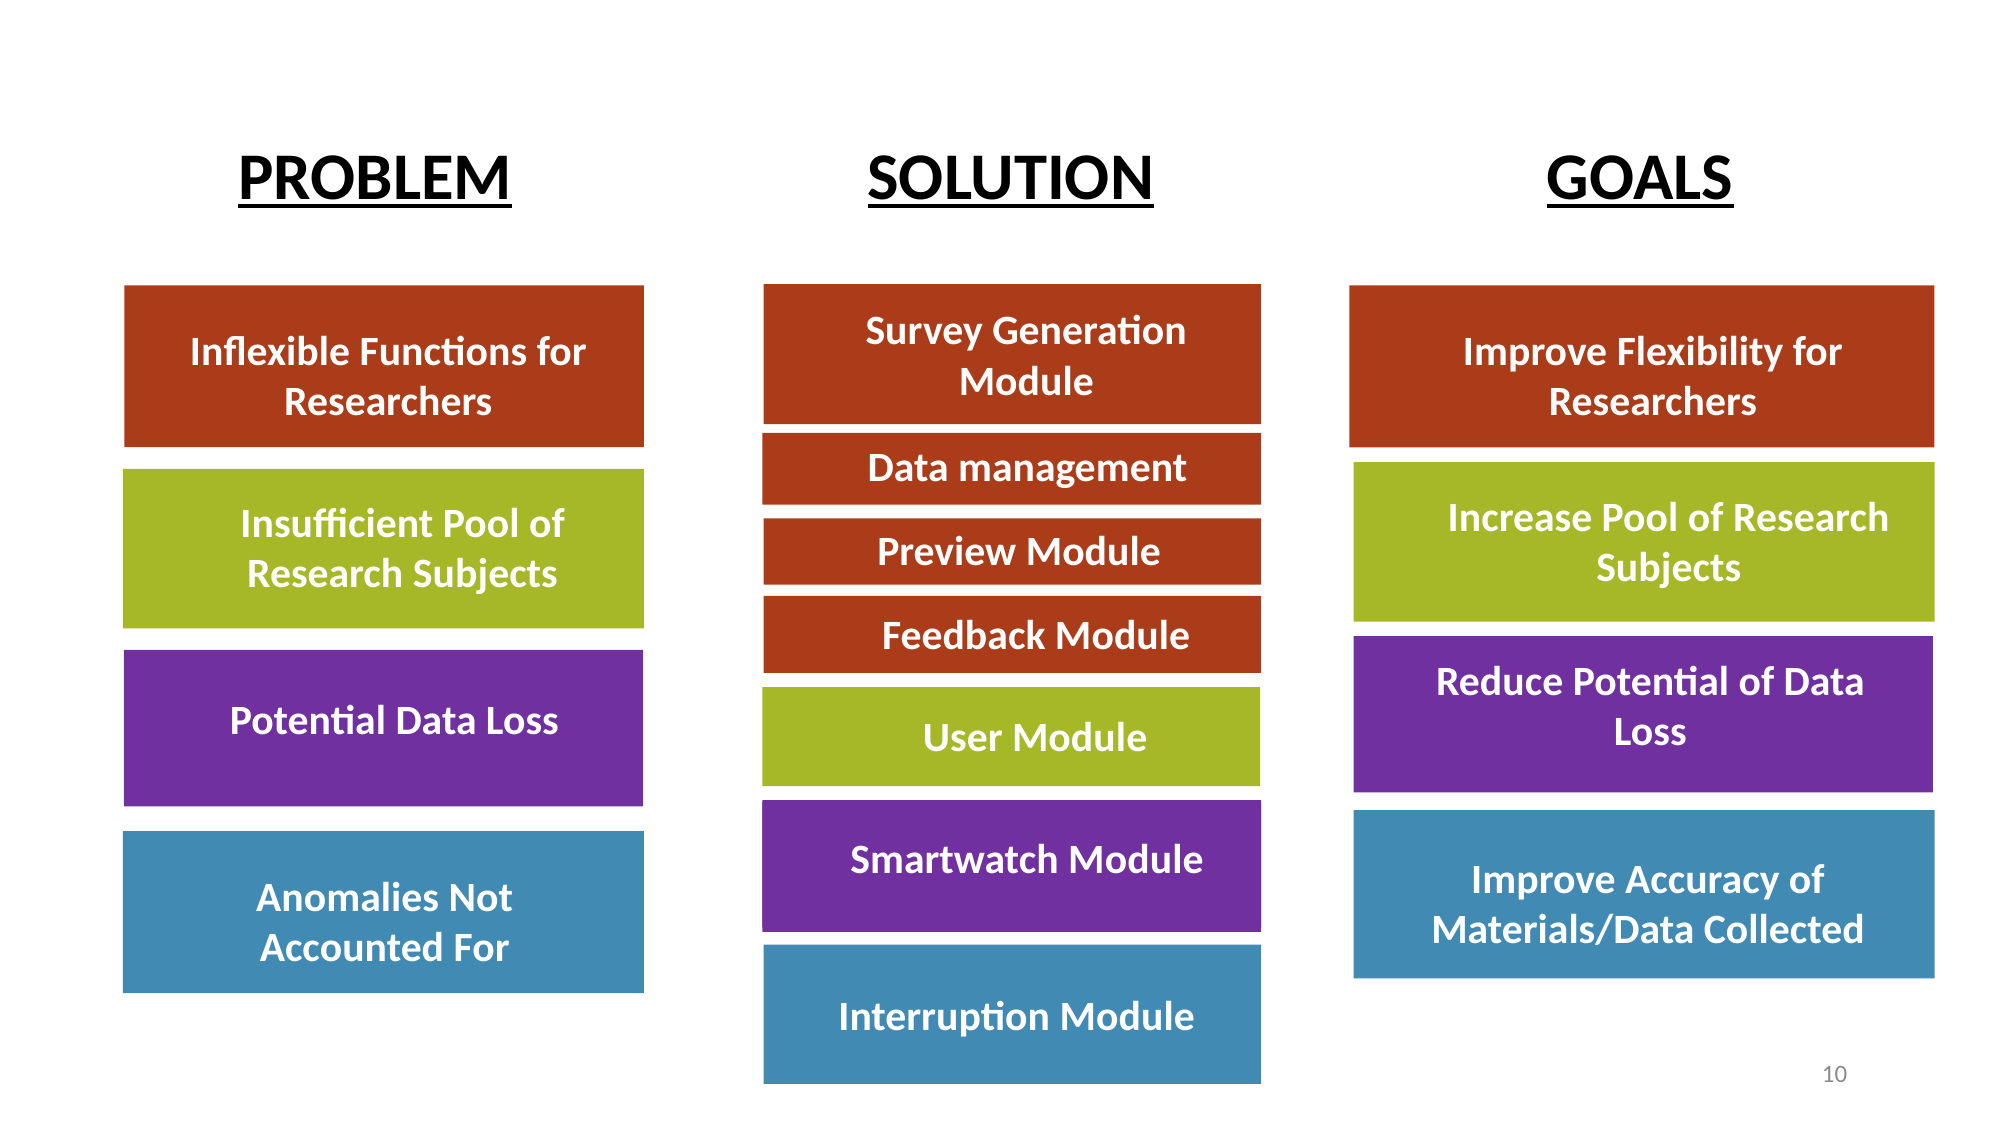

PROBLEM
SOLUTION
GOALS

Survey Generation Module

Inflexible Functions for Researchers

Improve Flexibility for Researchers

Data management

Increase Pool of Research Subjects

Insufficient Pool of Research Subjects

Preview Module

Feedback Module

Reduce Potential of Data Loss

Potential Data Loss

User Module

Smartwatch Module

Improve Accuracy of Materials/Data Collected

Anomalies Not Accounted For

Interruption Module
10